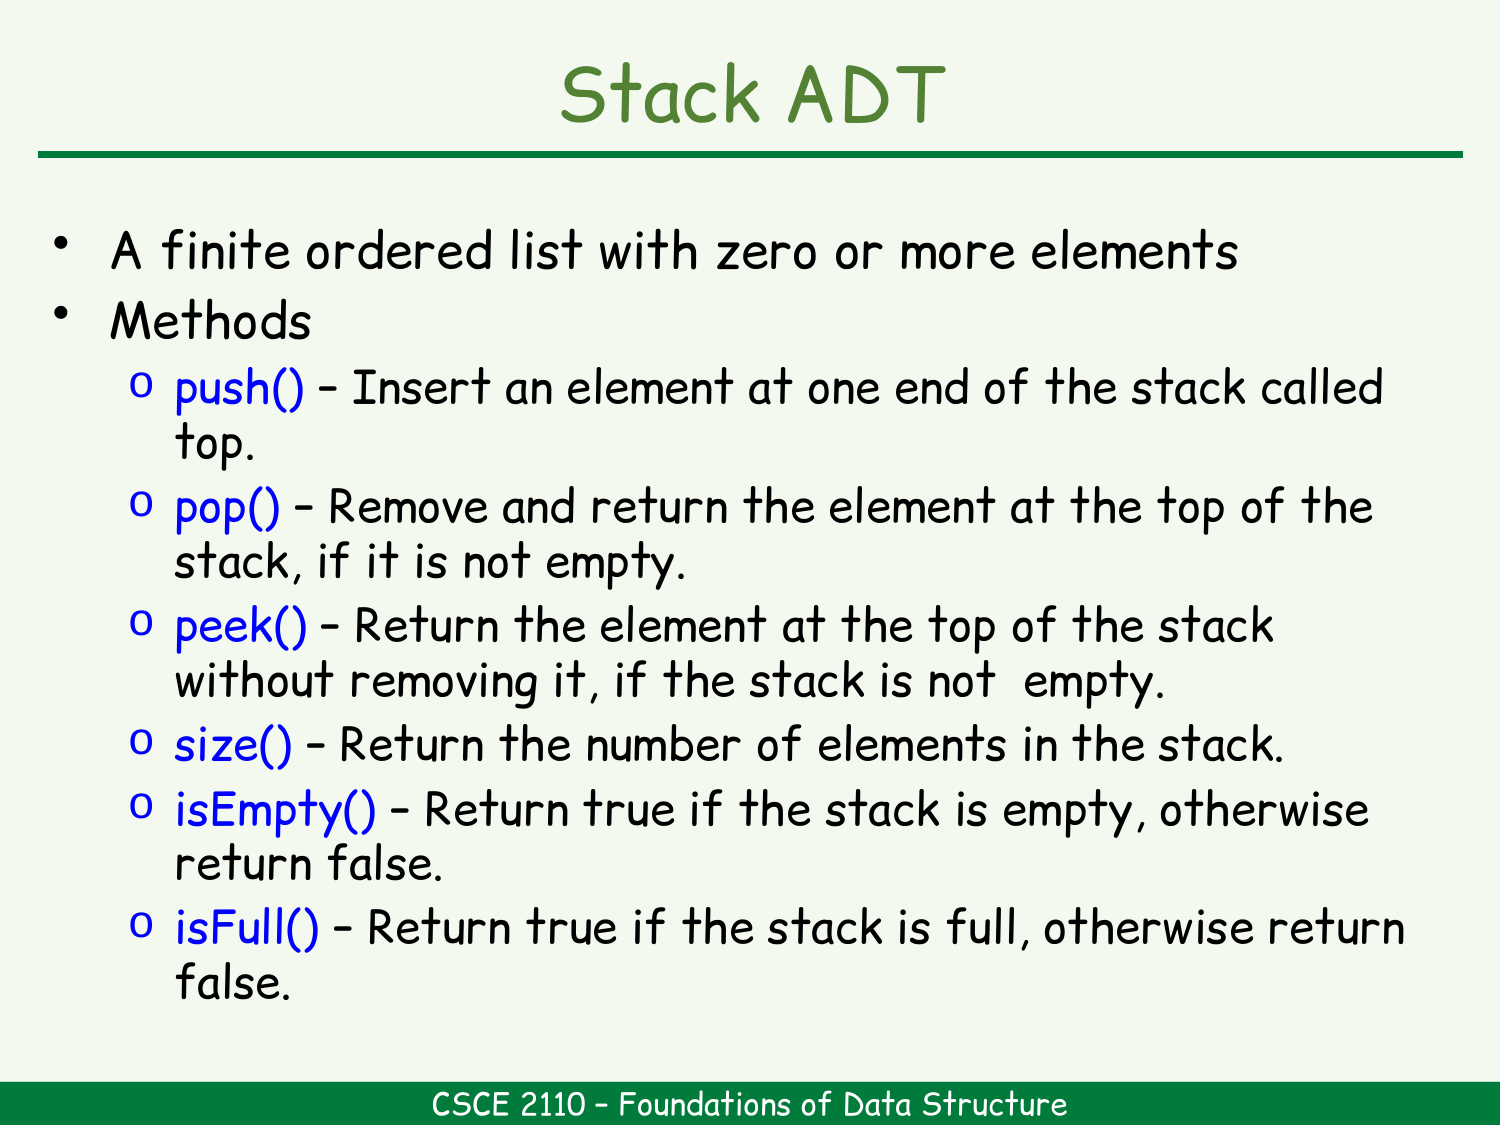

Stack ADT
A finite ordered list with zero or more elements
Methods
push() – Insert an element at one end of the stack called top.
pop() – Remove and return the element at the top of the stack, if it is not empty.
peek() – Return the element at the top of the stack without removing it, if the stack is not  empty.
size() – Return the number of elements in the stack.
isEmpty() – Return true if the stack is empty, otherwise return false.
isFull() – Return true if the stack is full, otherwise return false.